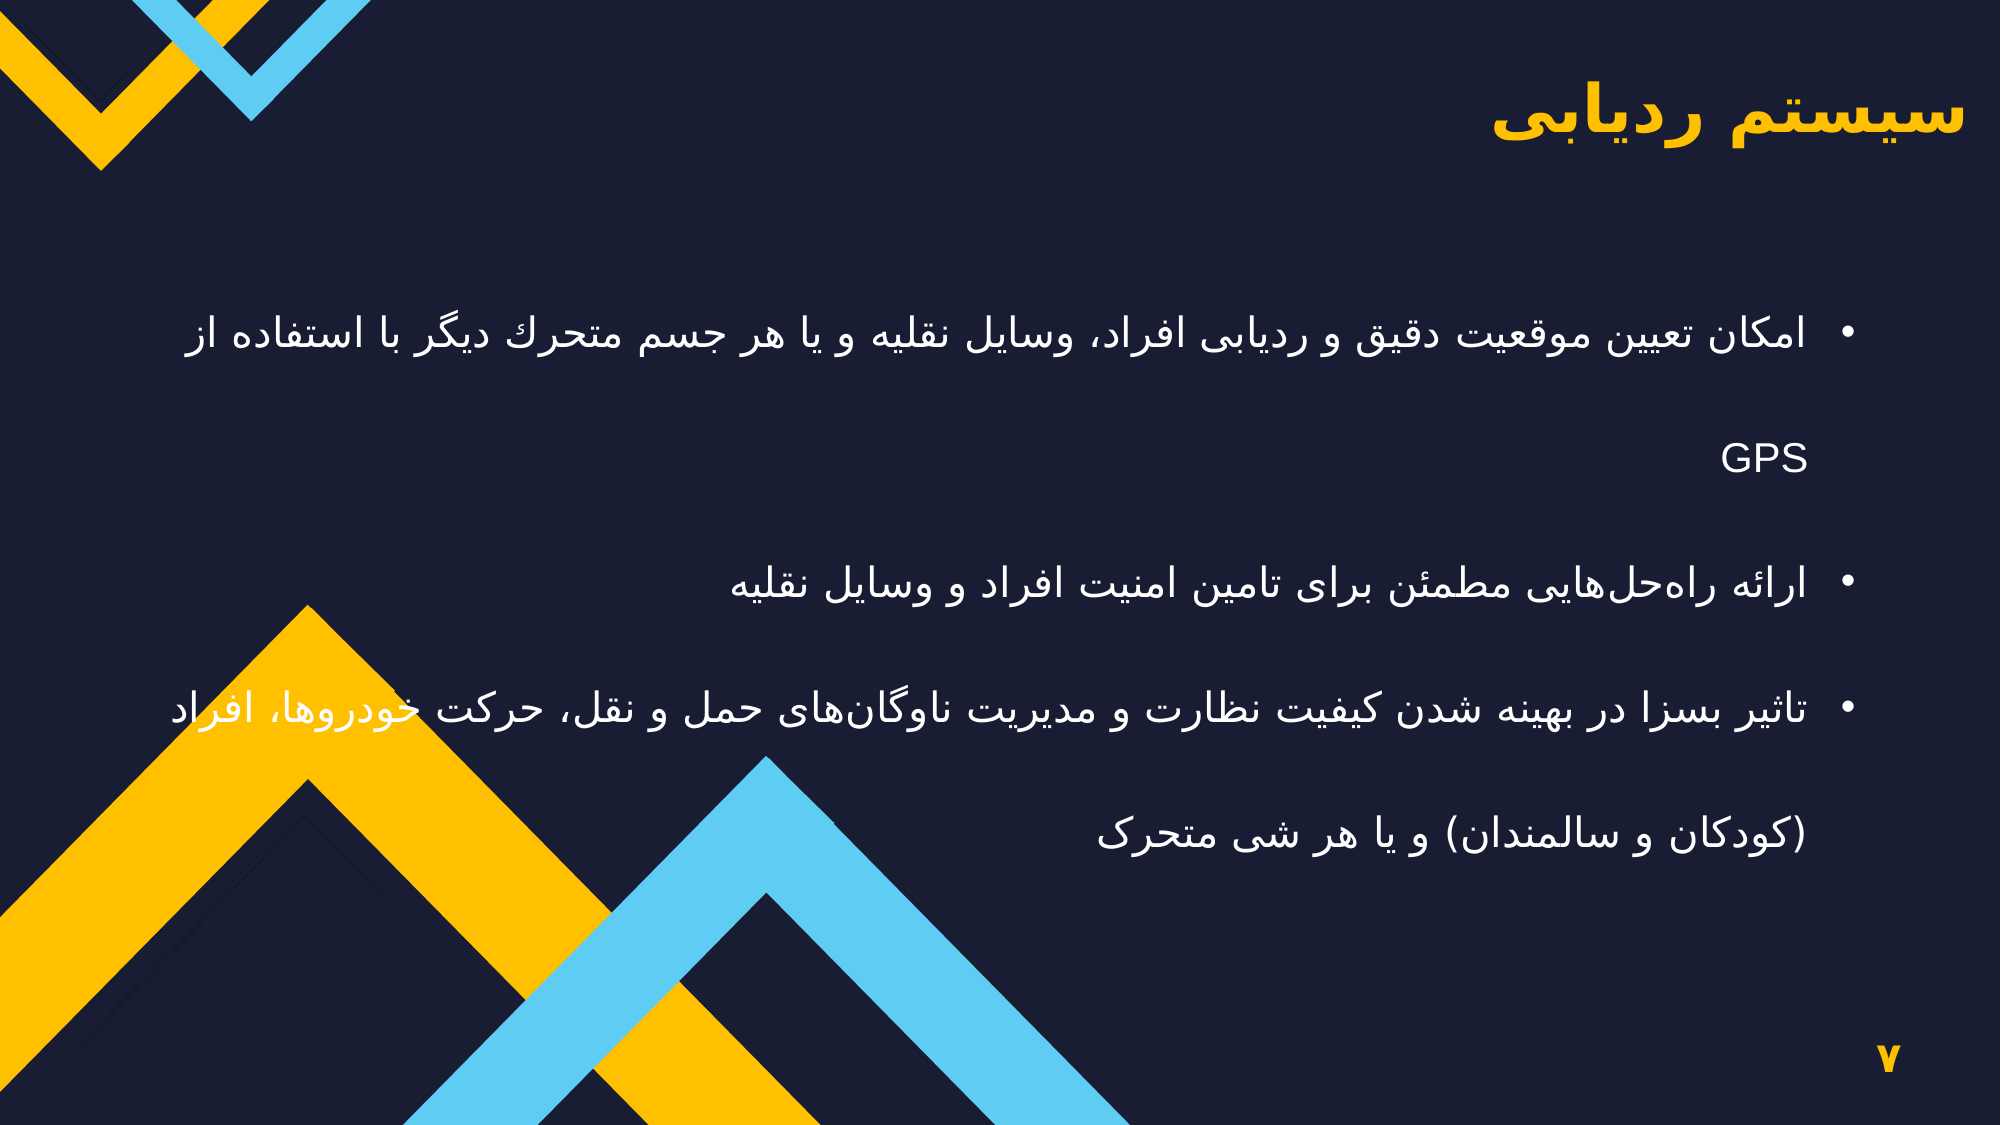

سیستم ردیابی
امکان تعيين موقعيت دقيق و رديابی افراد، وسايل نقليه و يا هر جسم متحرك ديگر با استفاده از GPS
ارائه راه‌حل‌هایی مطمئن برای تامین امنیت افراد و وسایل نقلیه
تاثير بسزا در بهينه شدن كيفيت نظارت و مديريت ناوگان‌های حمل و نقل، حركت خودروها، افراد (کودکان و سالمندان) و یا هر شی متحرک

۷